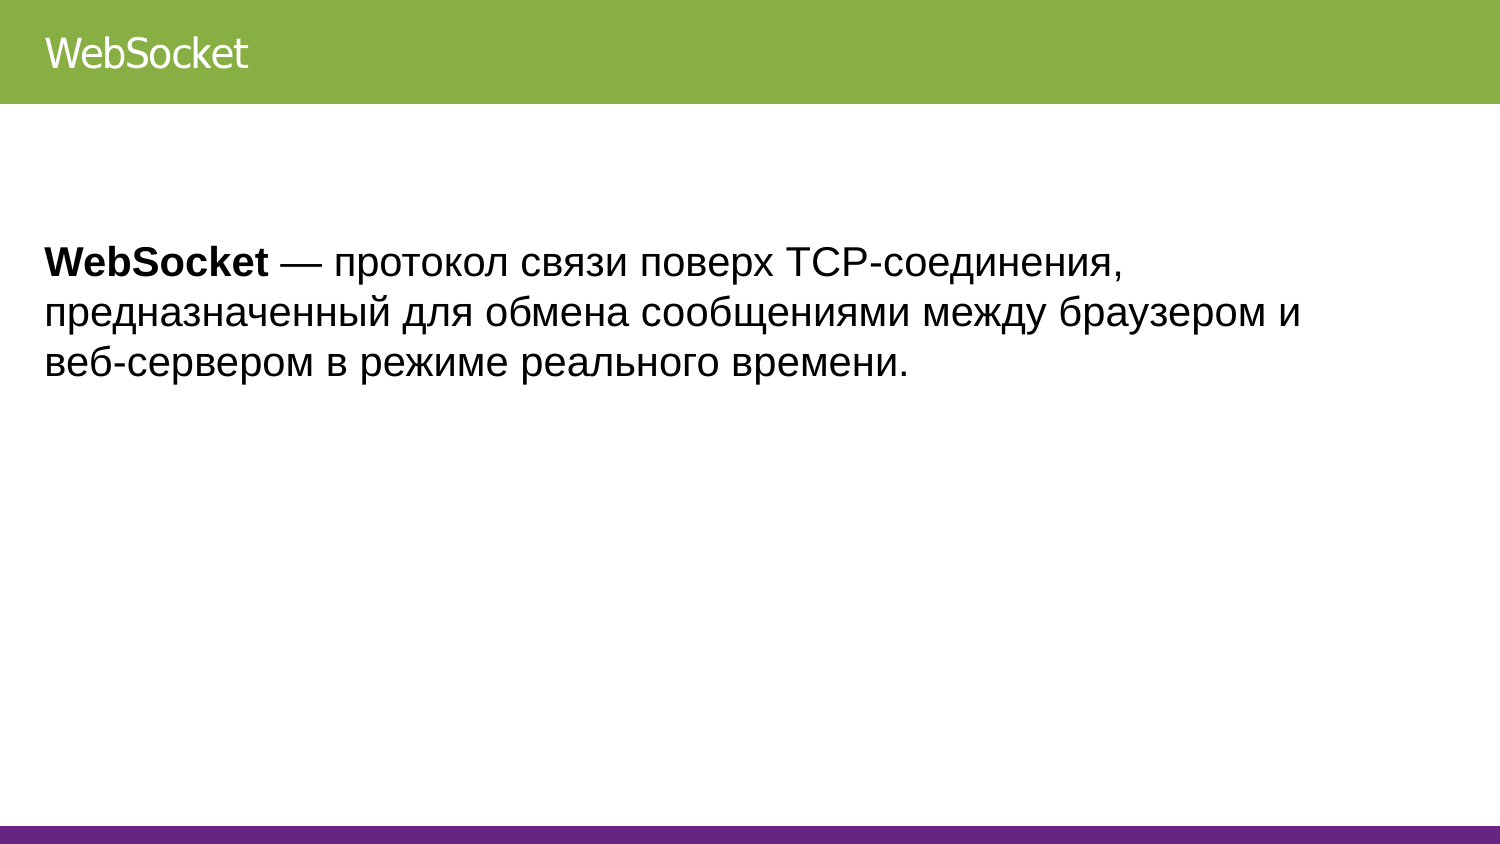

WebSocket
WebSocket — протокол связи поверх TCP-соединения, предназначенный для обмена сообщениями между браузером и веб-сервером в режиме реального времени.